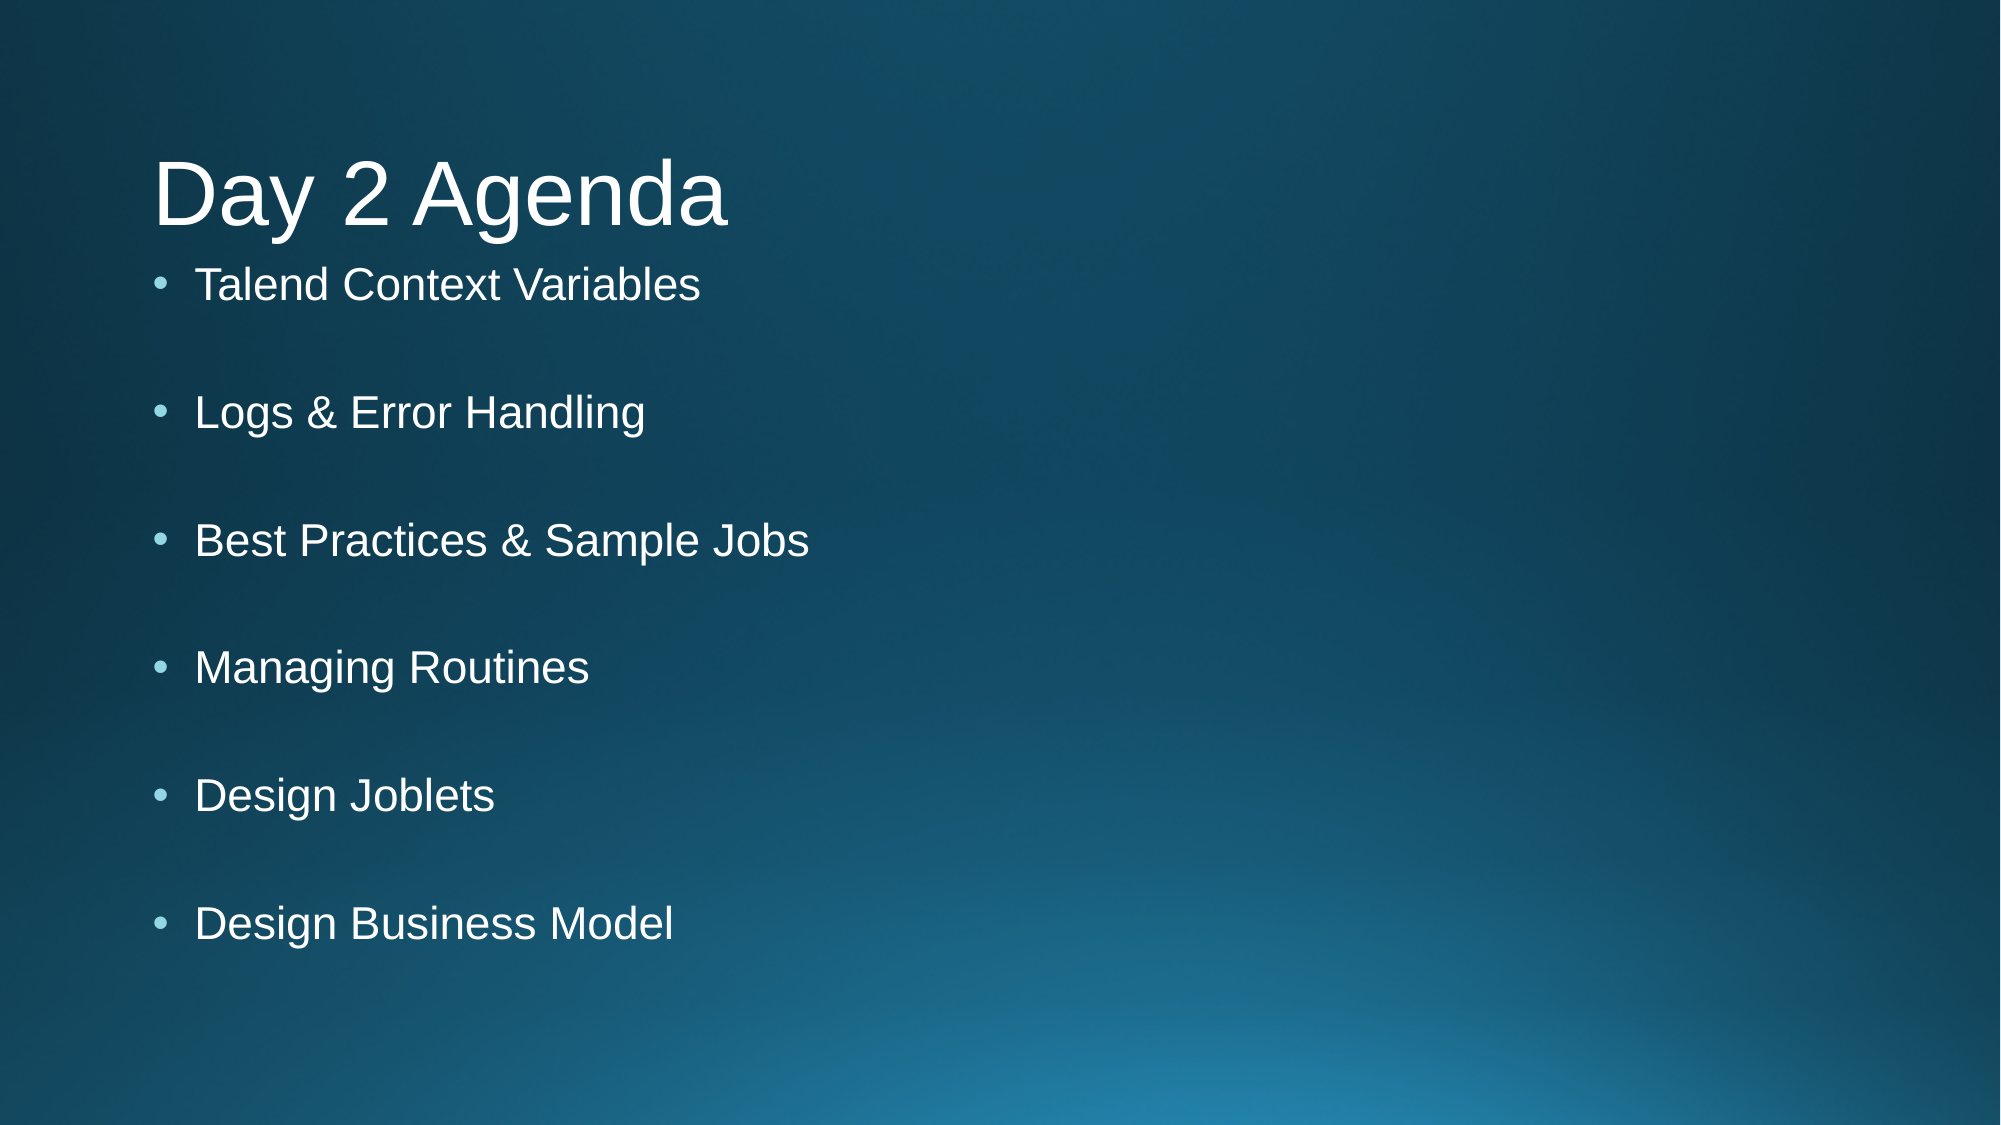

# Day 2 Agenda
Talend Context Variables

Logs & Error Handling

Best Practices & Sample Jobs

Managing Routines

Design Joblets

Design Business Model